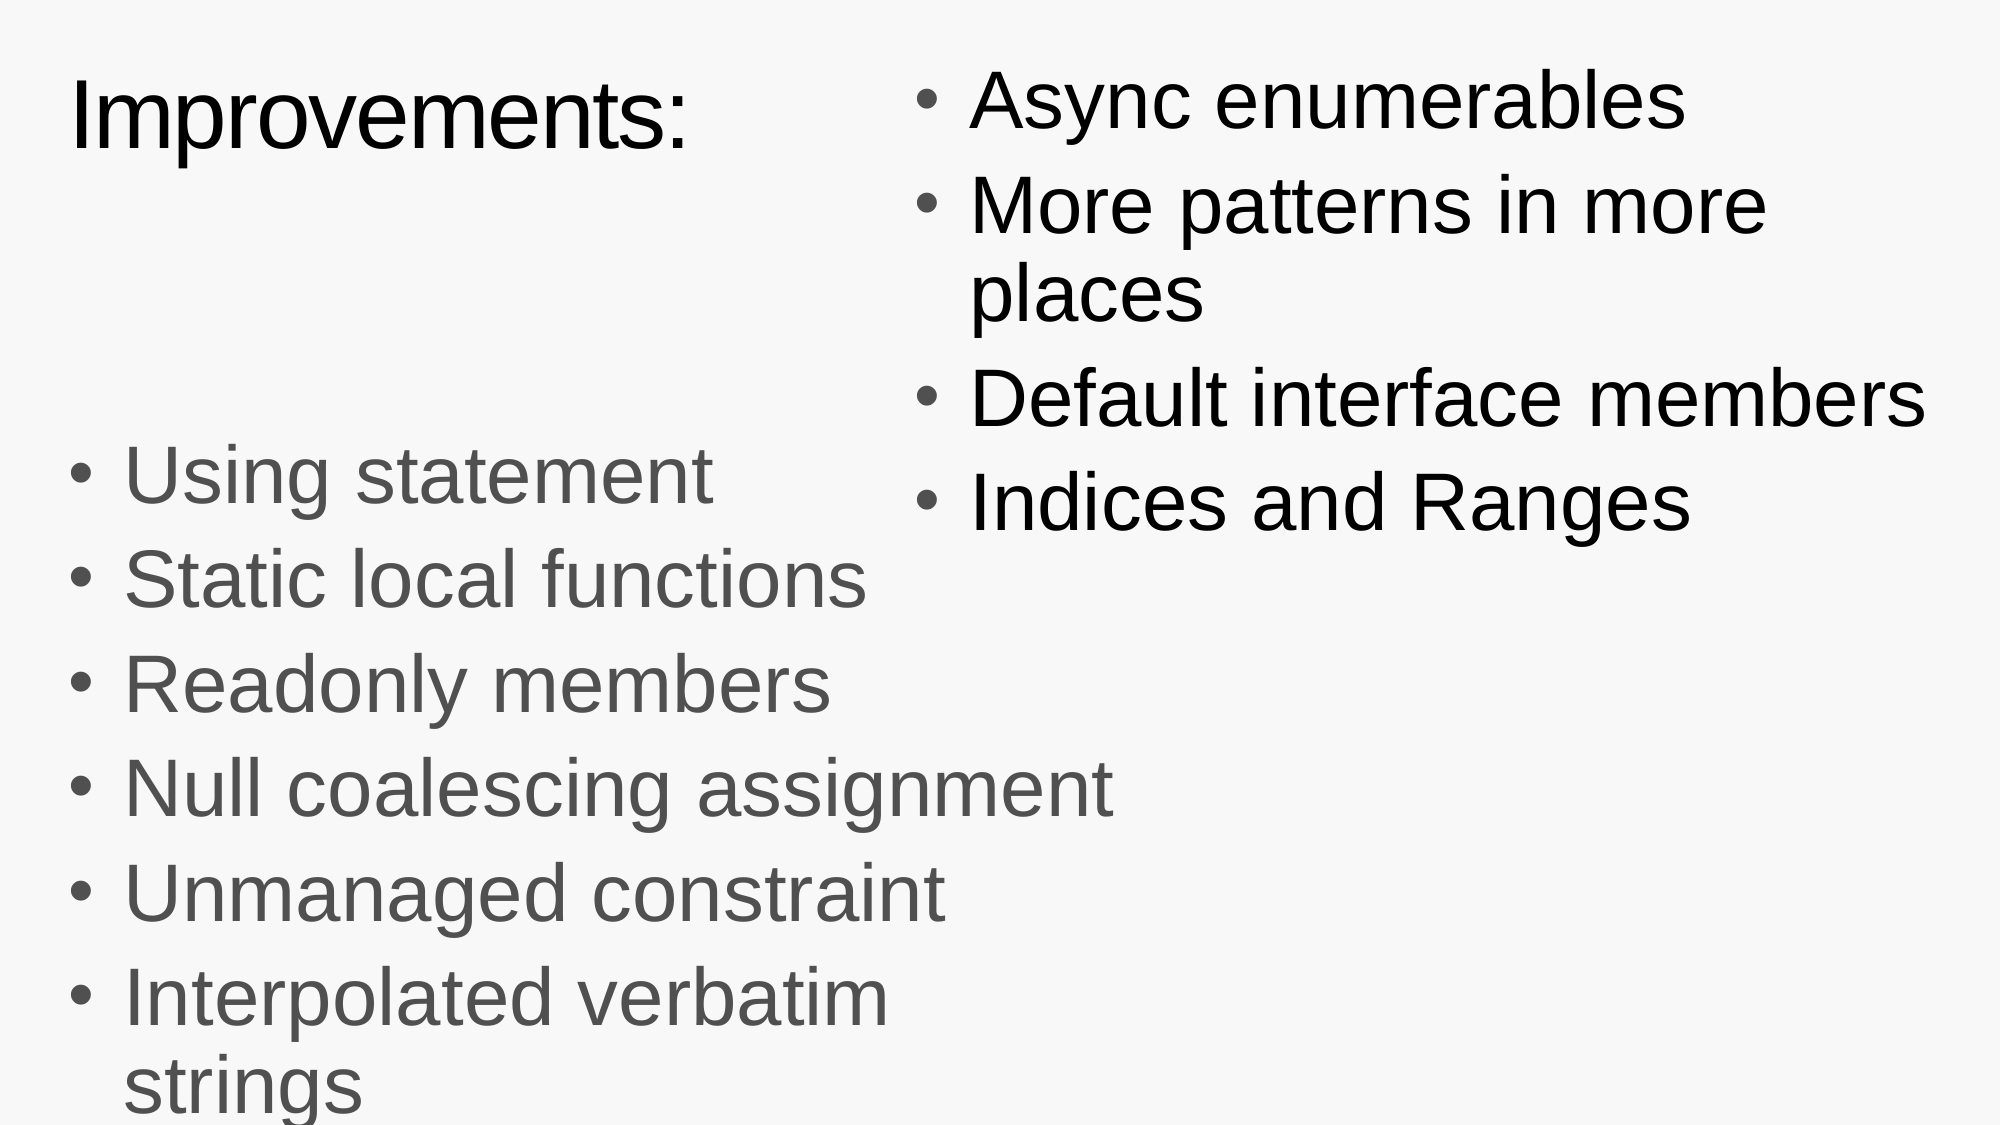

Async enumerables
More patterns in more places
Default interface members
Indices and Ranges
# Improvements:
Using statement
Static local functions
Readonly members
Null coalescing assignment
Unmanaged constraint
Interpolated verbatim strings